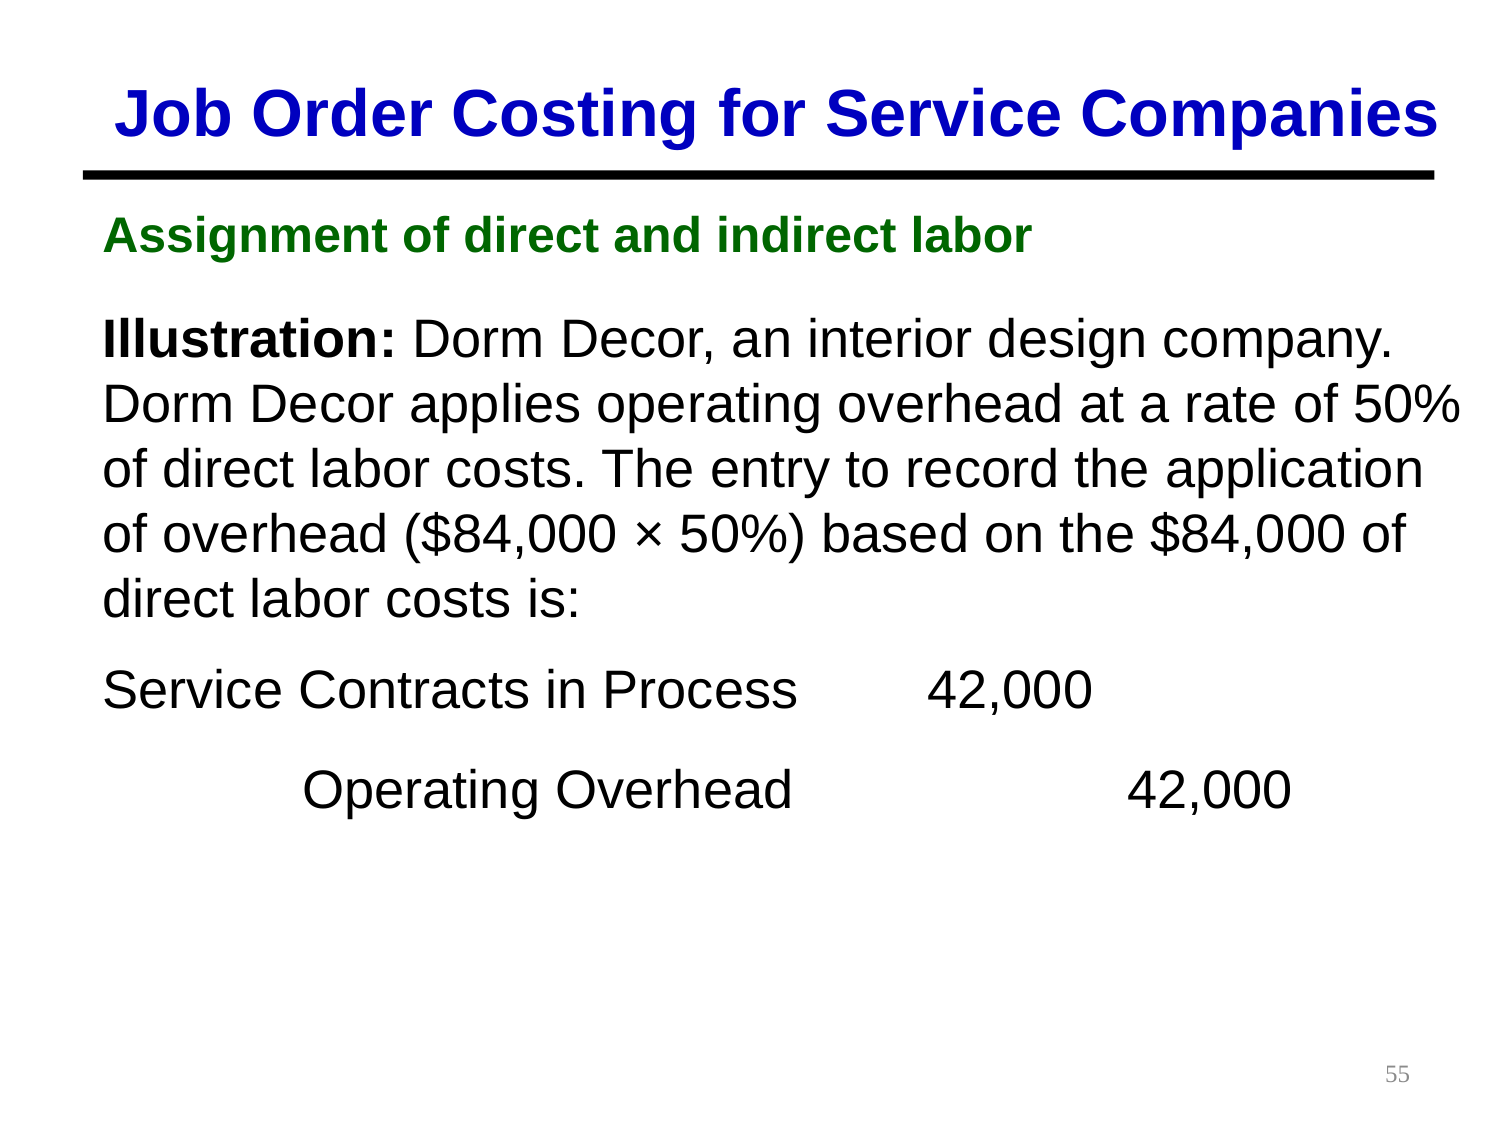

Job Order Costing for Service Companies

Assignment of direct and indirect labor
Illustration: Dorm Decor, an interior design company. Dorm Decor applies operating overhead at a rate of 50% of direct labor costs. The entry to record the application of overhead ($84,000 × 50%) based on the $84,000 of direct labor costs is:
Service Contracts in Process 	     42,000
Operating Overhead 	               42,000
55